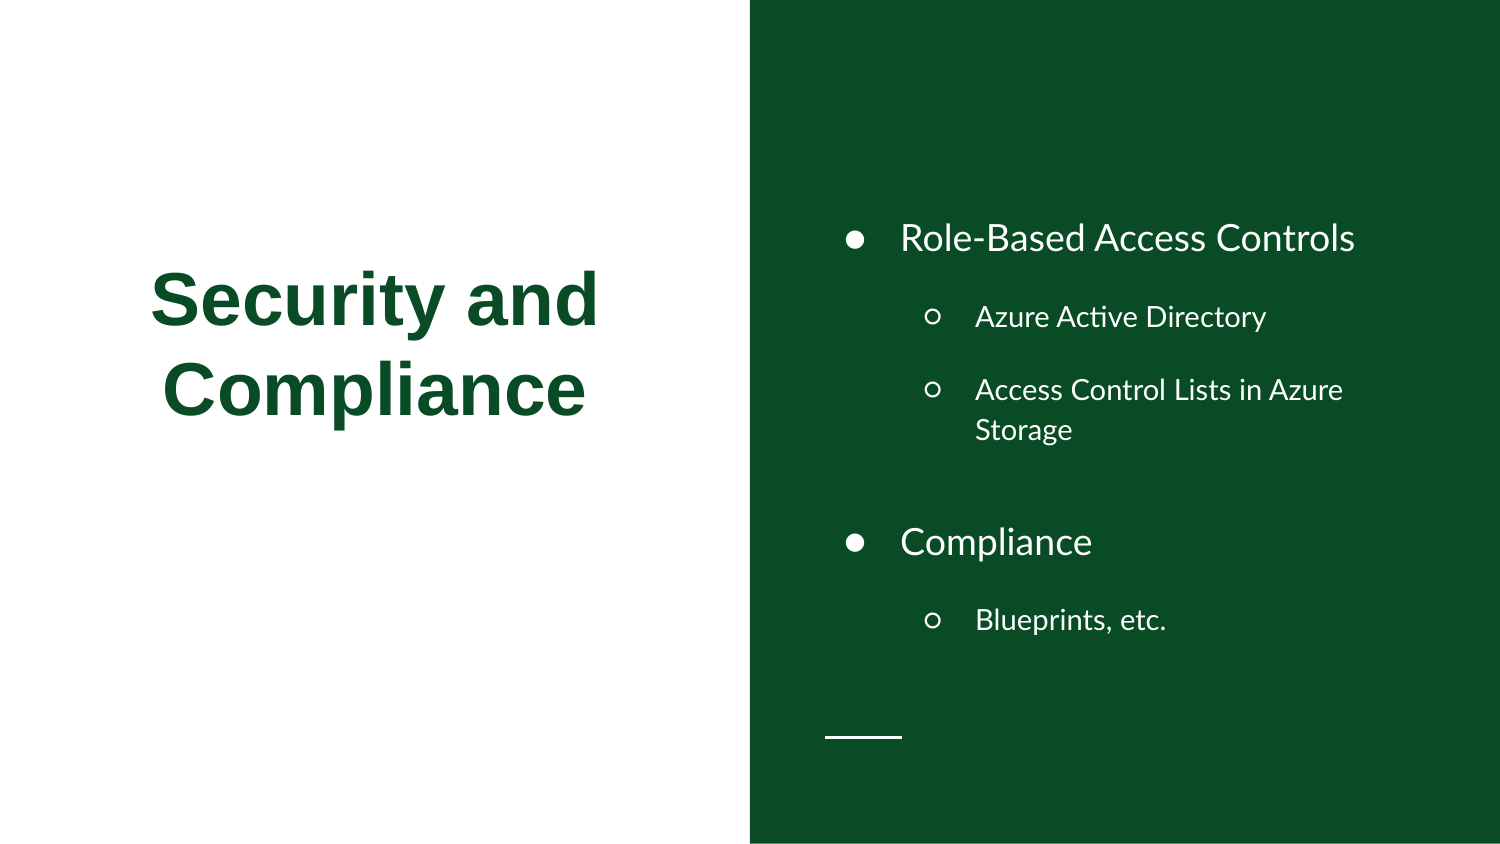

Role-Based Access Controls
Azure Active Directory
Access Control Lists in Azure Storage

Compliance
Blueprints, etc.
# Security and Compliance